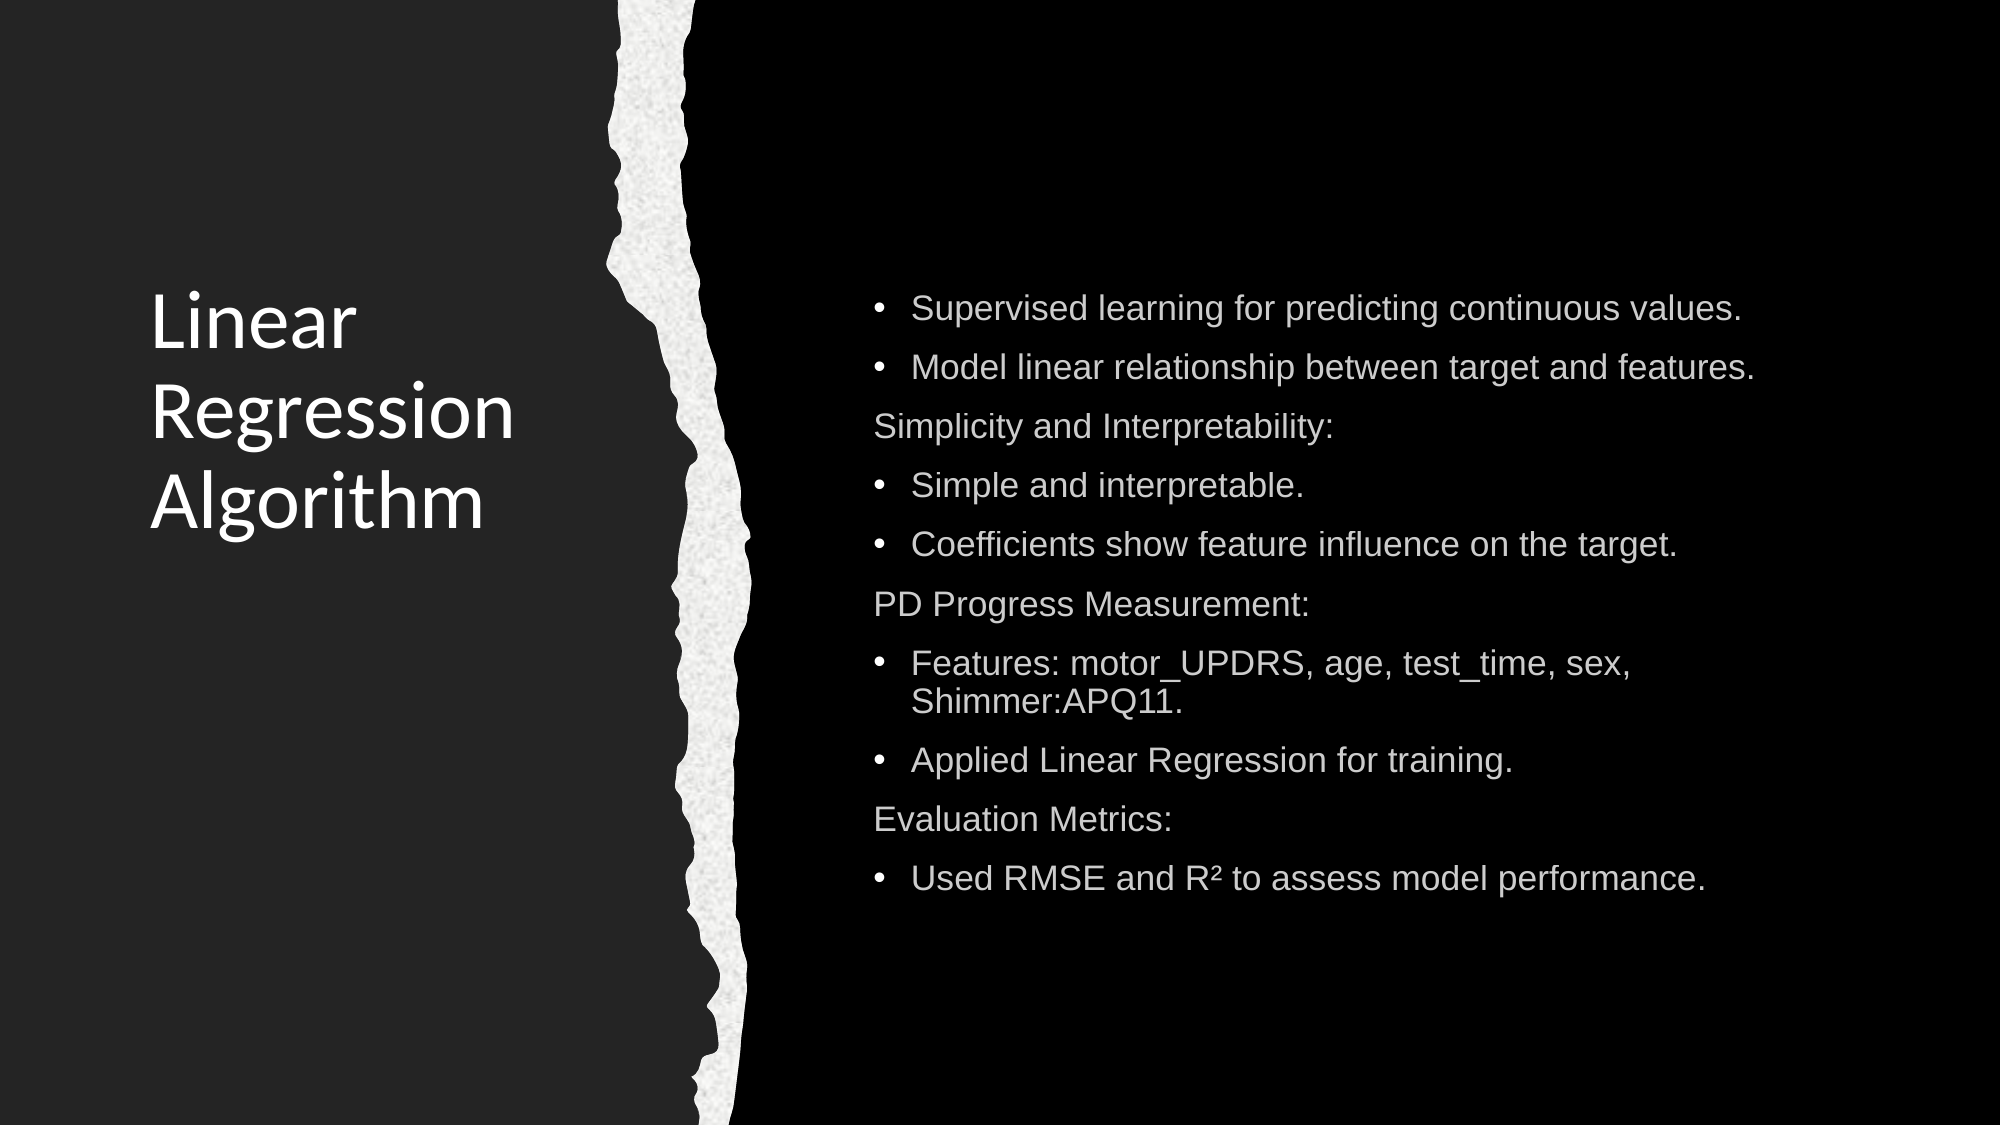

# Linear Regression Algorithm
Supervised learning for predicting continuous values.
Model linear relationship between target and features.
Simplicity and Interpretability:
Simple and interpretable.
Coefficients show feature influence on the target.
PD Progress Measurement:
Features: motor_UPDRS, age, test_time, sex, Shimmer:APQ11.
Applied Linear Regression for training.
Evaluation Metrics:
Used RMSE and R² to assess model performance.